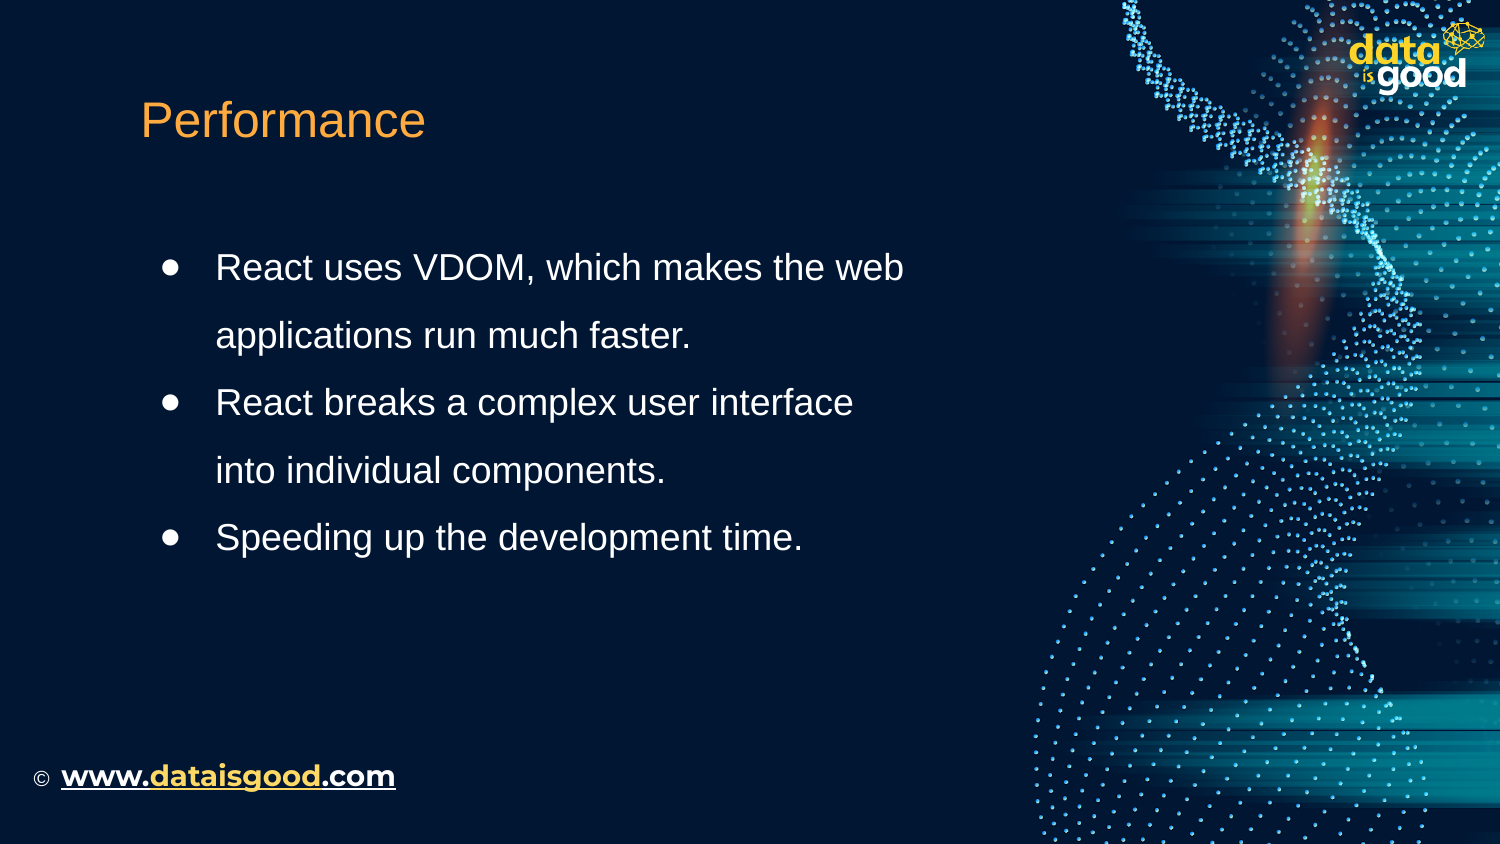

# Performance
React uses VDOM, which makes the web applications run much faster.
React breaks a complex user interface into individual components.
Speeding up the development time.